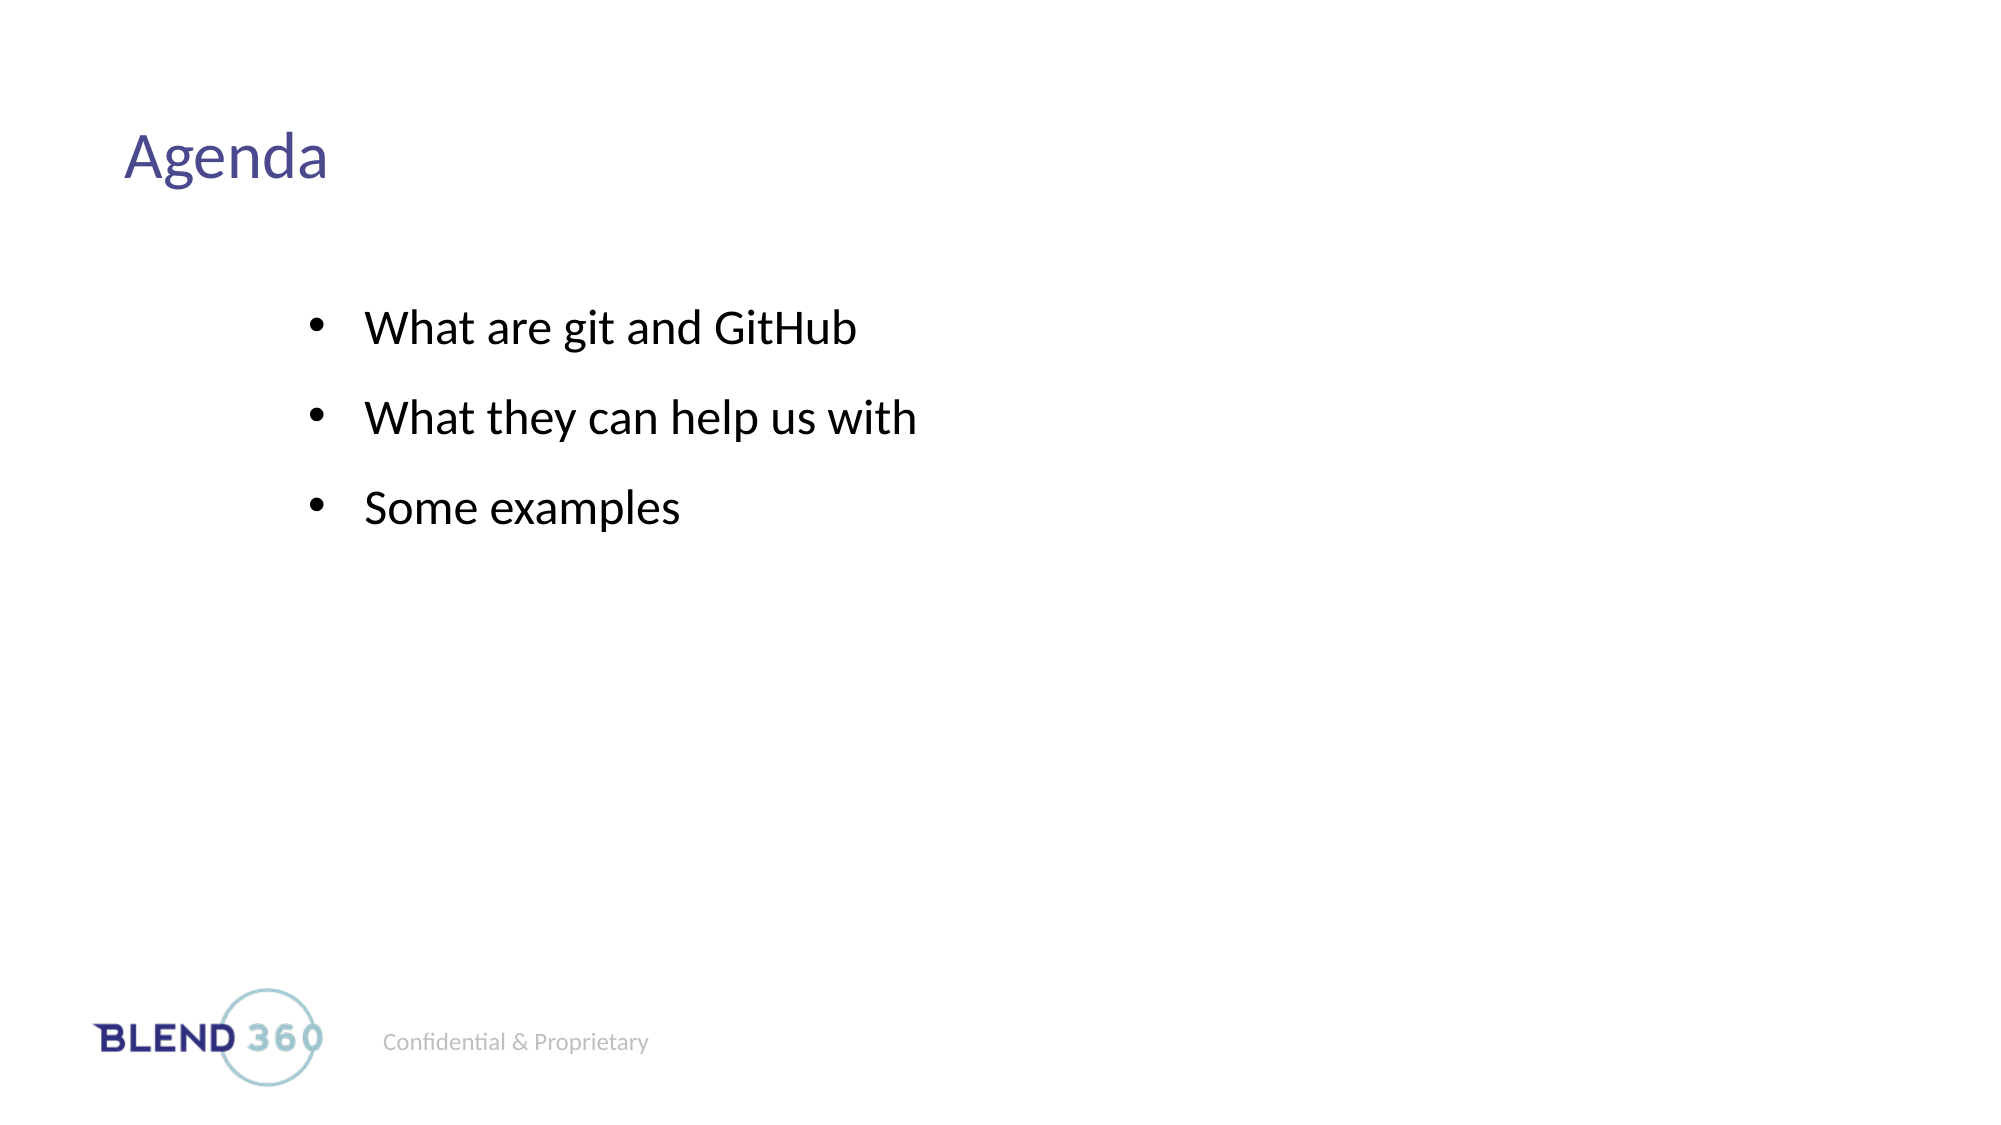

Agenda
What are git and GitHub
What they can help us with
Some examples